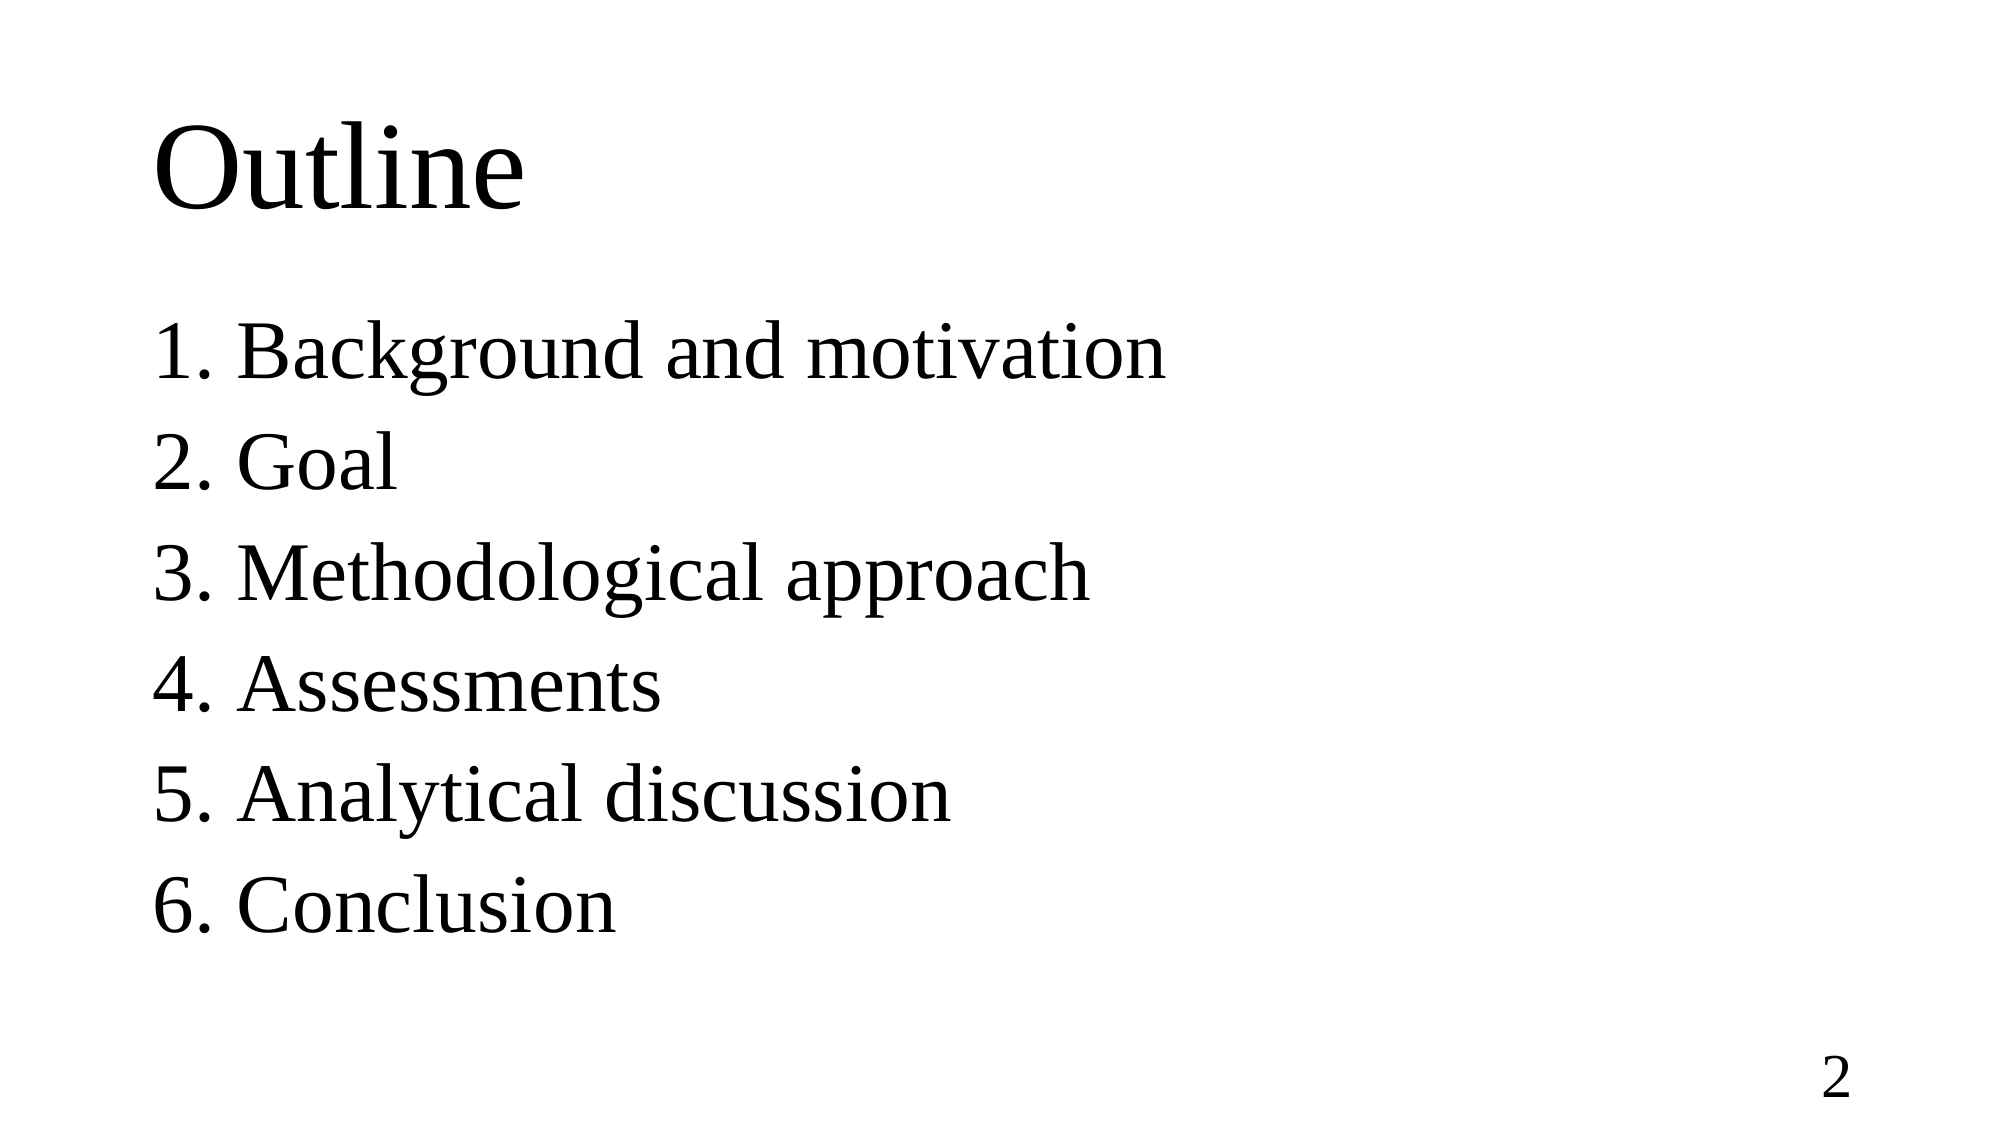

# Outline
Background and motivation
Goal
Methodological approach
Assessments
Analytical discussion
Conclusion
2